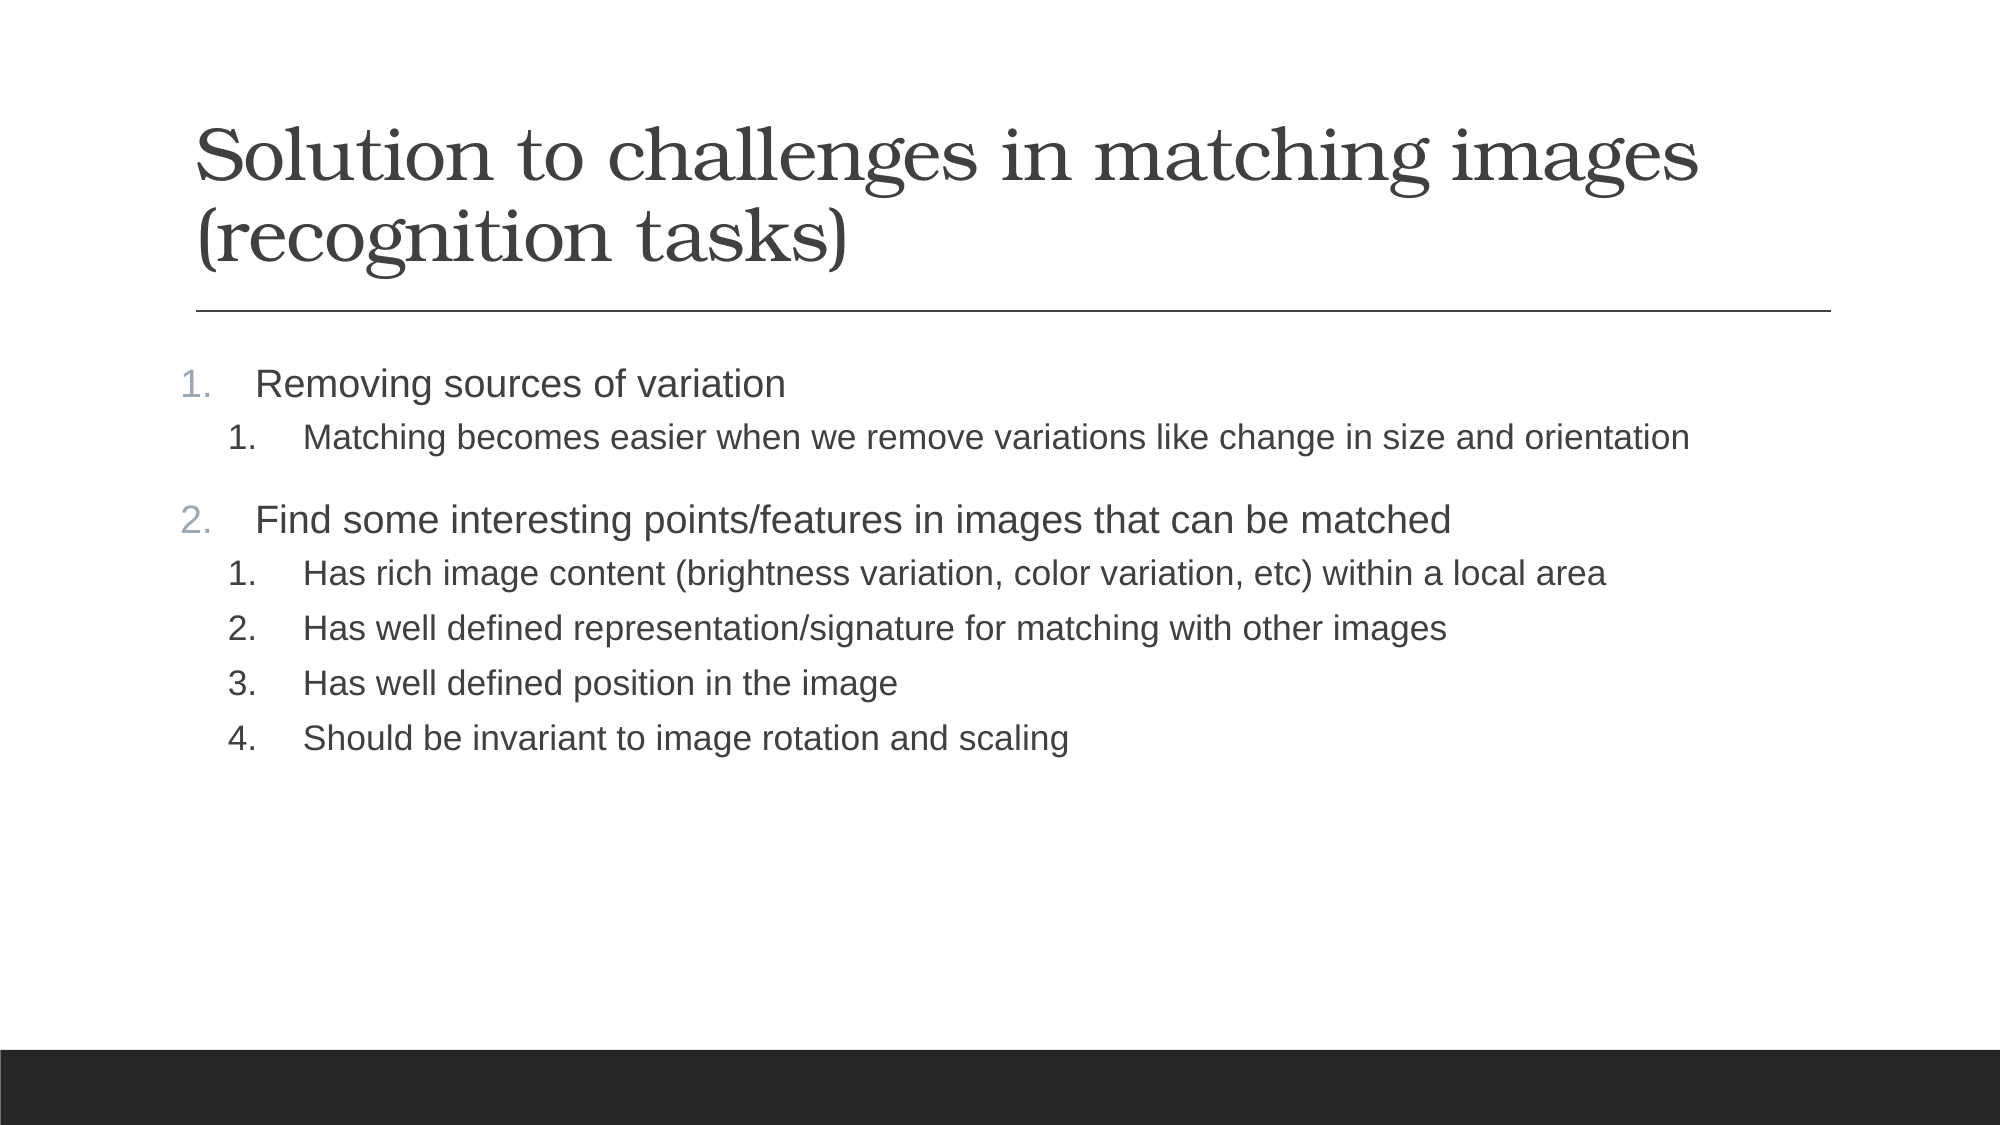

# Solution to challenges in matching images (recognition tasks)
Removing sources of variation
Matching becomes easier when we remove variations like change in size and orientation
Find some interesting points/features in images that can be matched
Has rich image content (brightness variation, color variation, etc) within a local area
Has well defined representation/signature for matching with other images
Has well defined position in the image
Should be invariant to image rotation and scaling